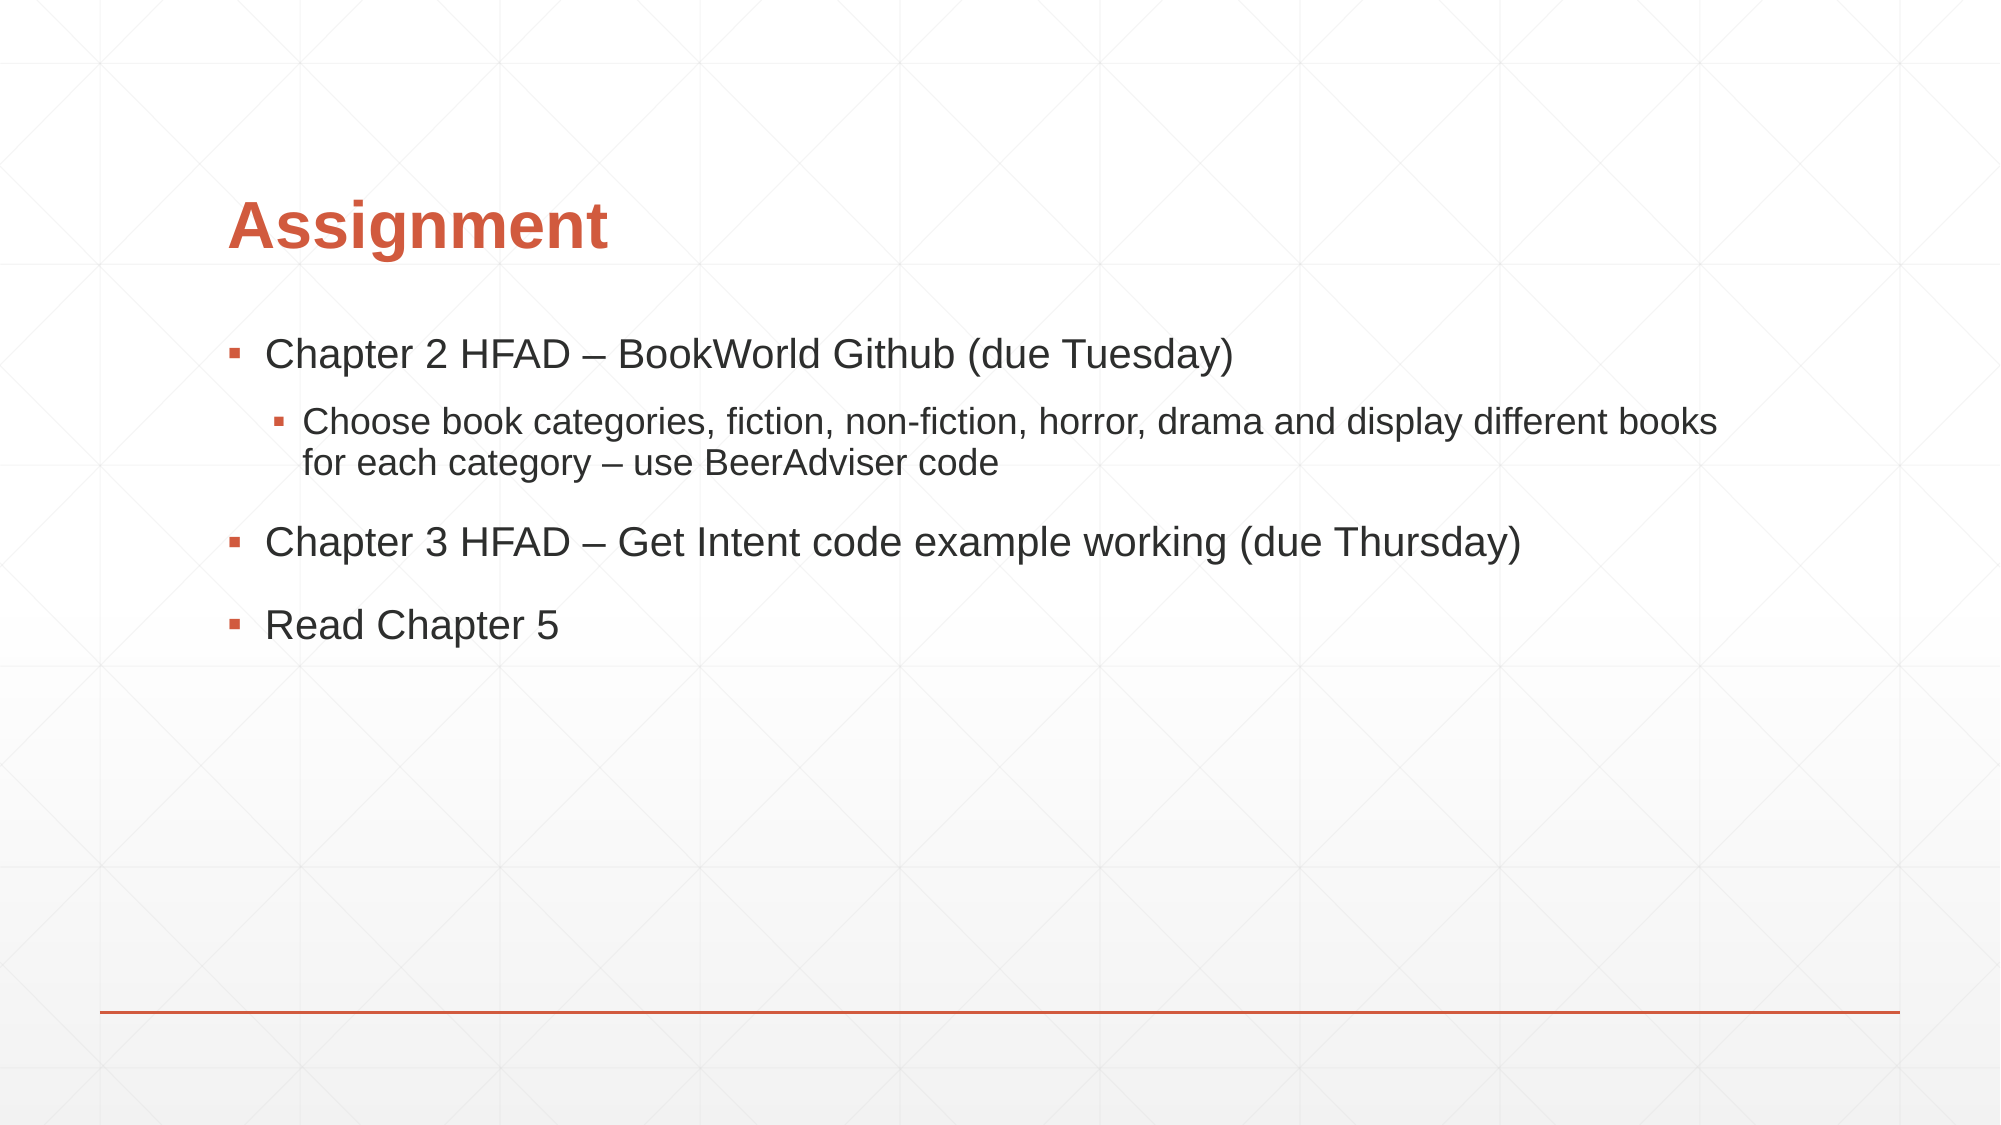

# Assignment
Chapter 2 HFAD – BookWorld Github (due Tuesday)
Choose book categories, fiction, non-fiction, horror, drama and display different books for each category – use BeerAdviser code
Chapter 3 HFAD – Get Intent code example working (due Thursday)
Read Chapter 5